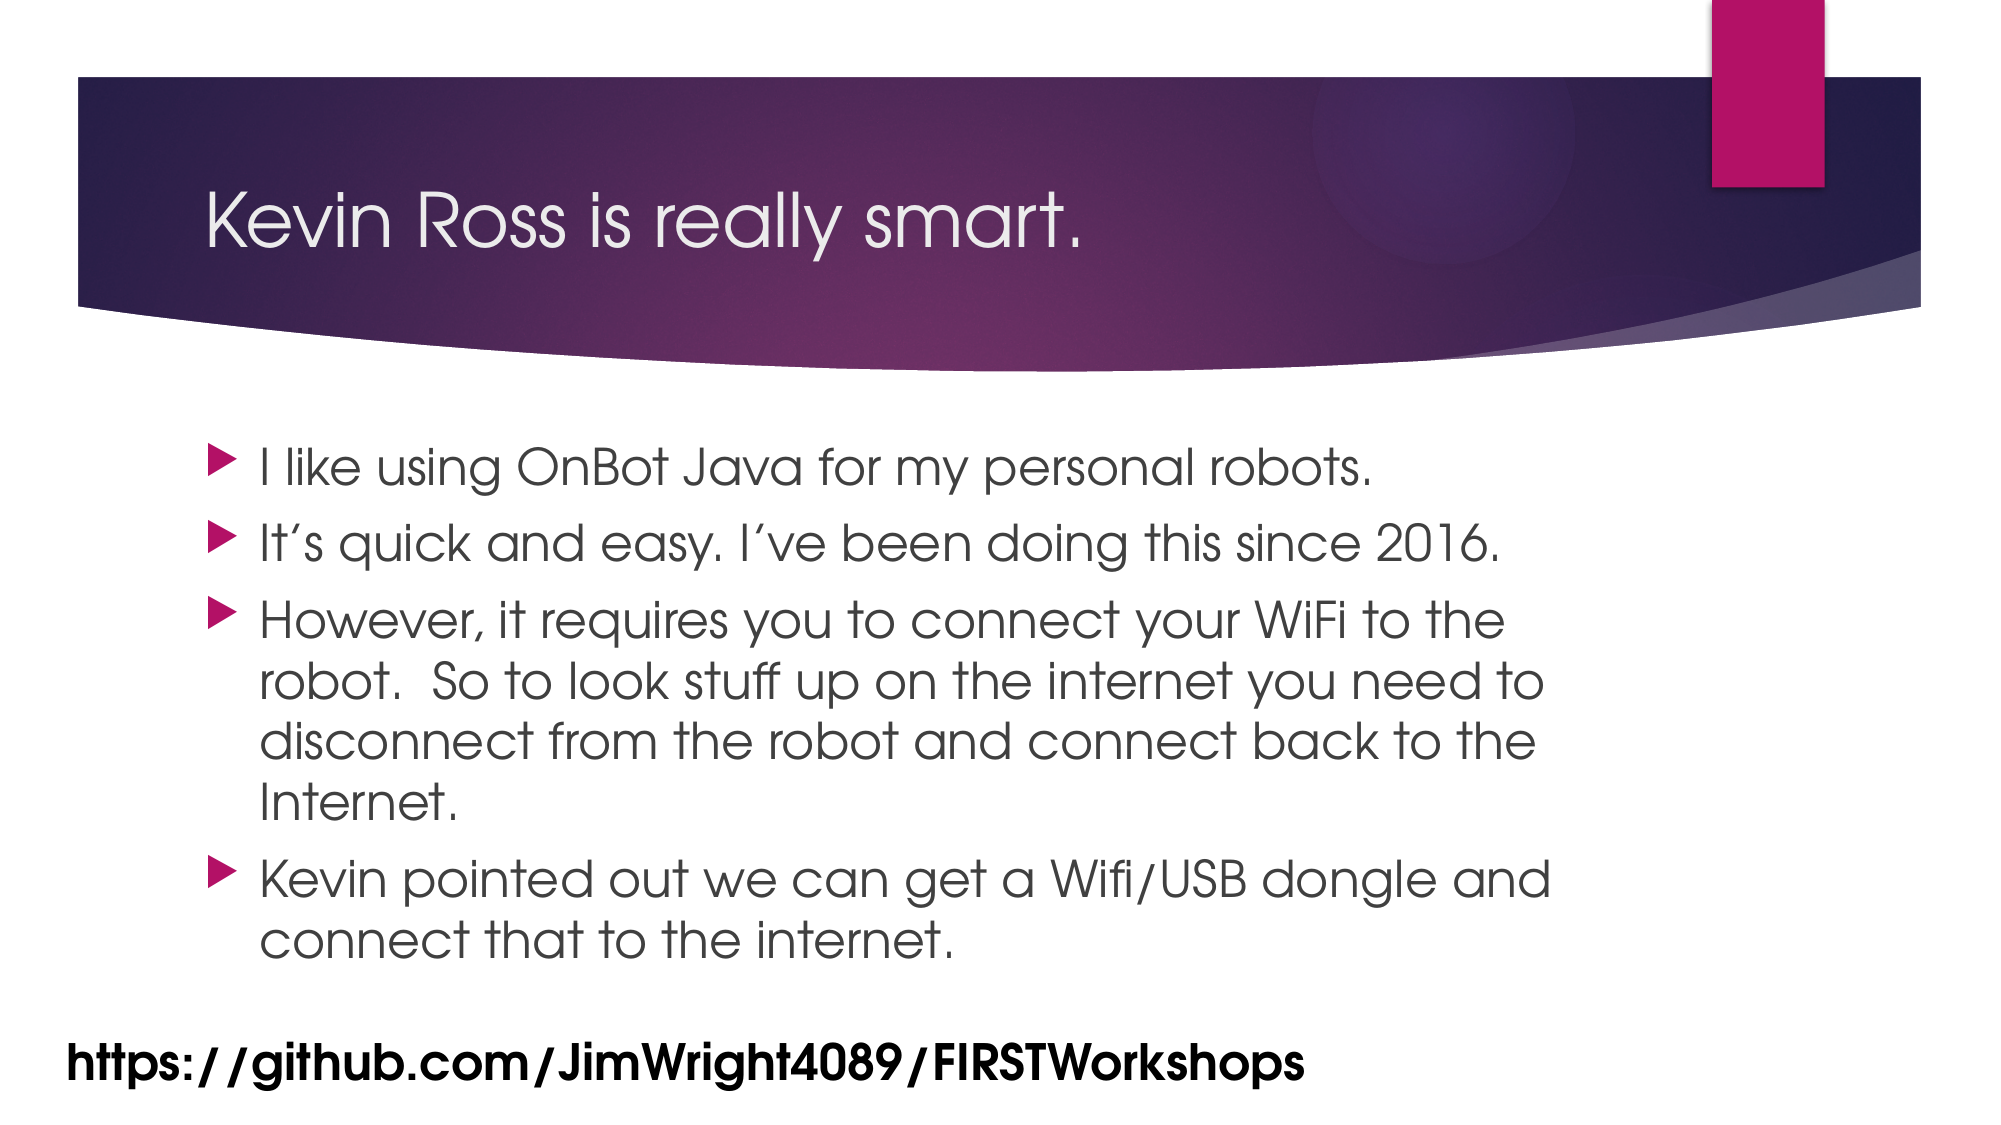

# Kevin Ross is really smart.
I like using OnBot Java for my personal robots.
It’s quick and easy. I’ve been doing this since 2016.
However, it requires you to connect your WiFi to the robot.  So to look stuff up on the internet you need to disconnect from the robot and connect back to the Internet.
Kevin pointed out we can get a Wifi/USB dongle and connect that to the internet.

https://github.com/JimWright4089/FIRSTWorkshops